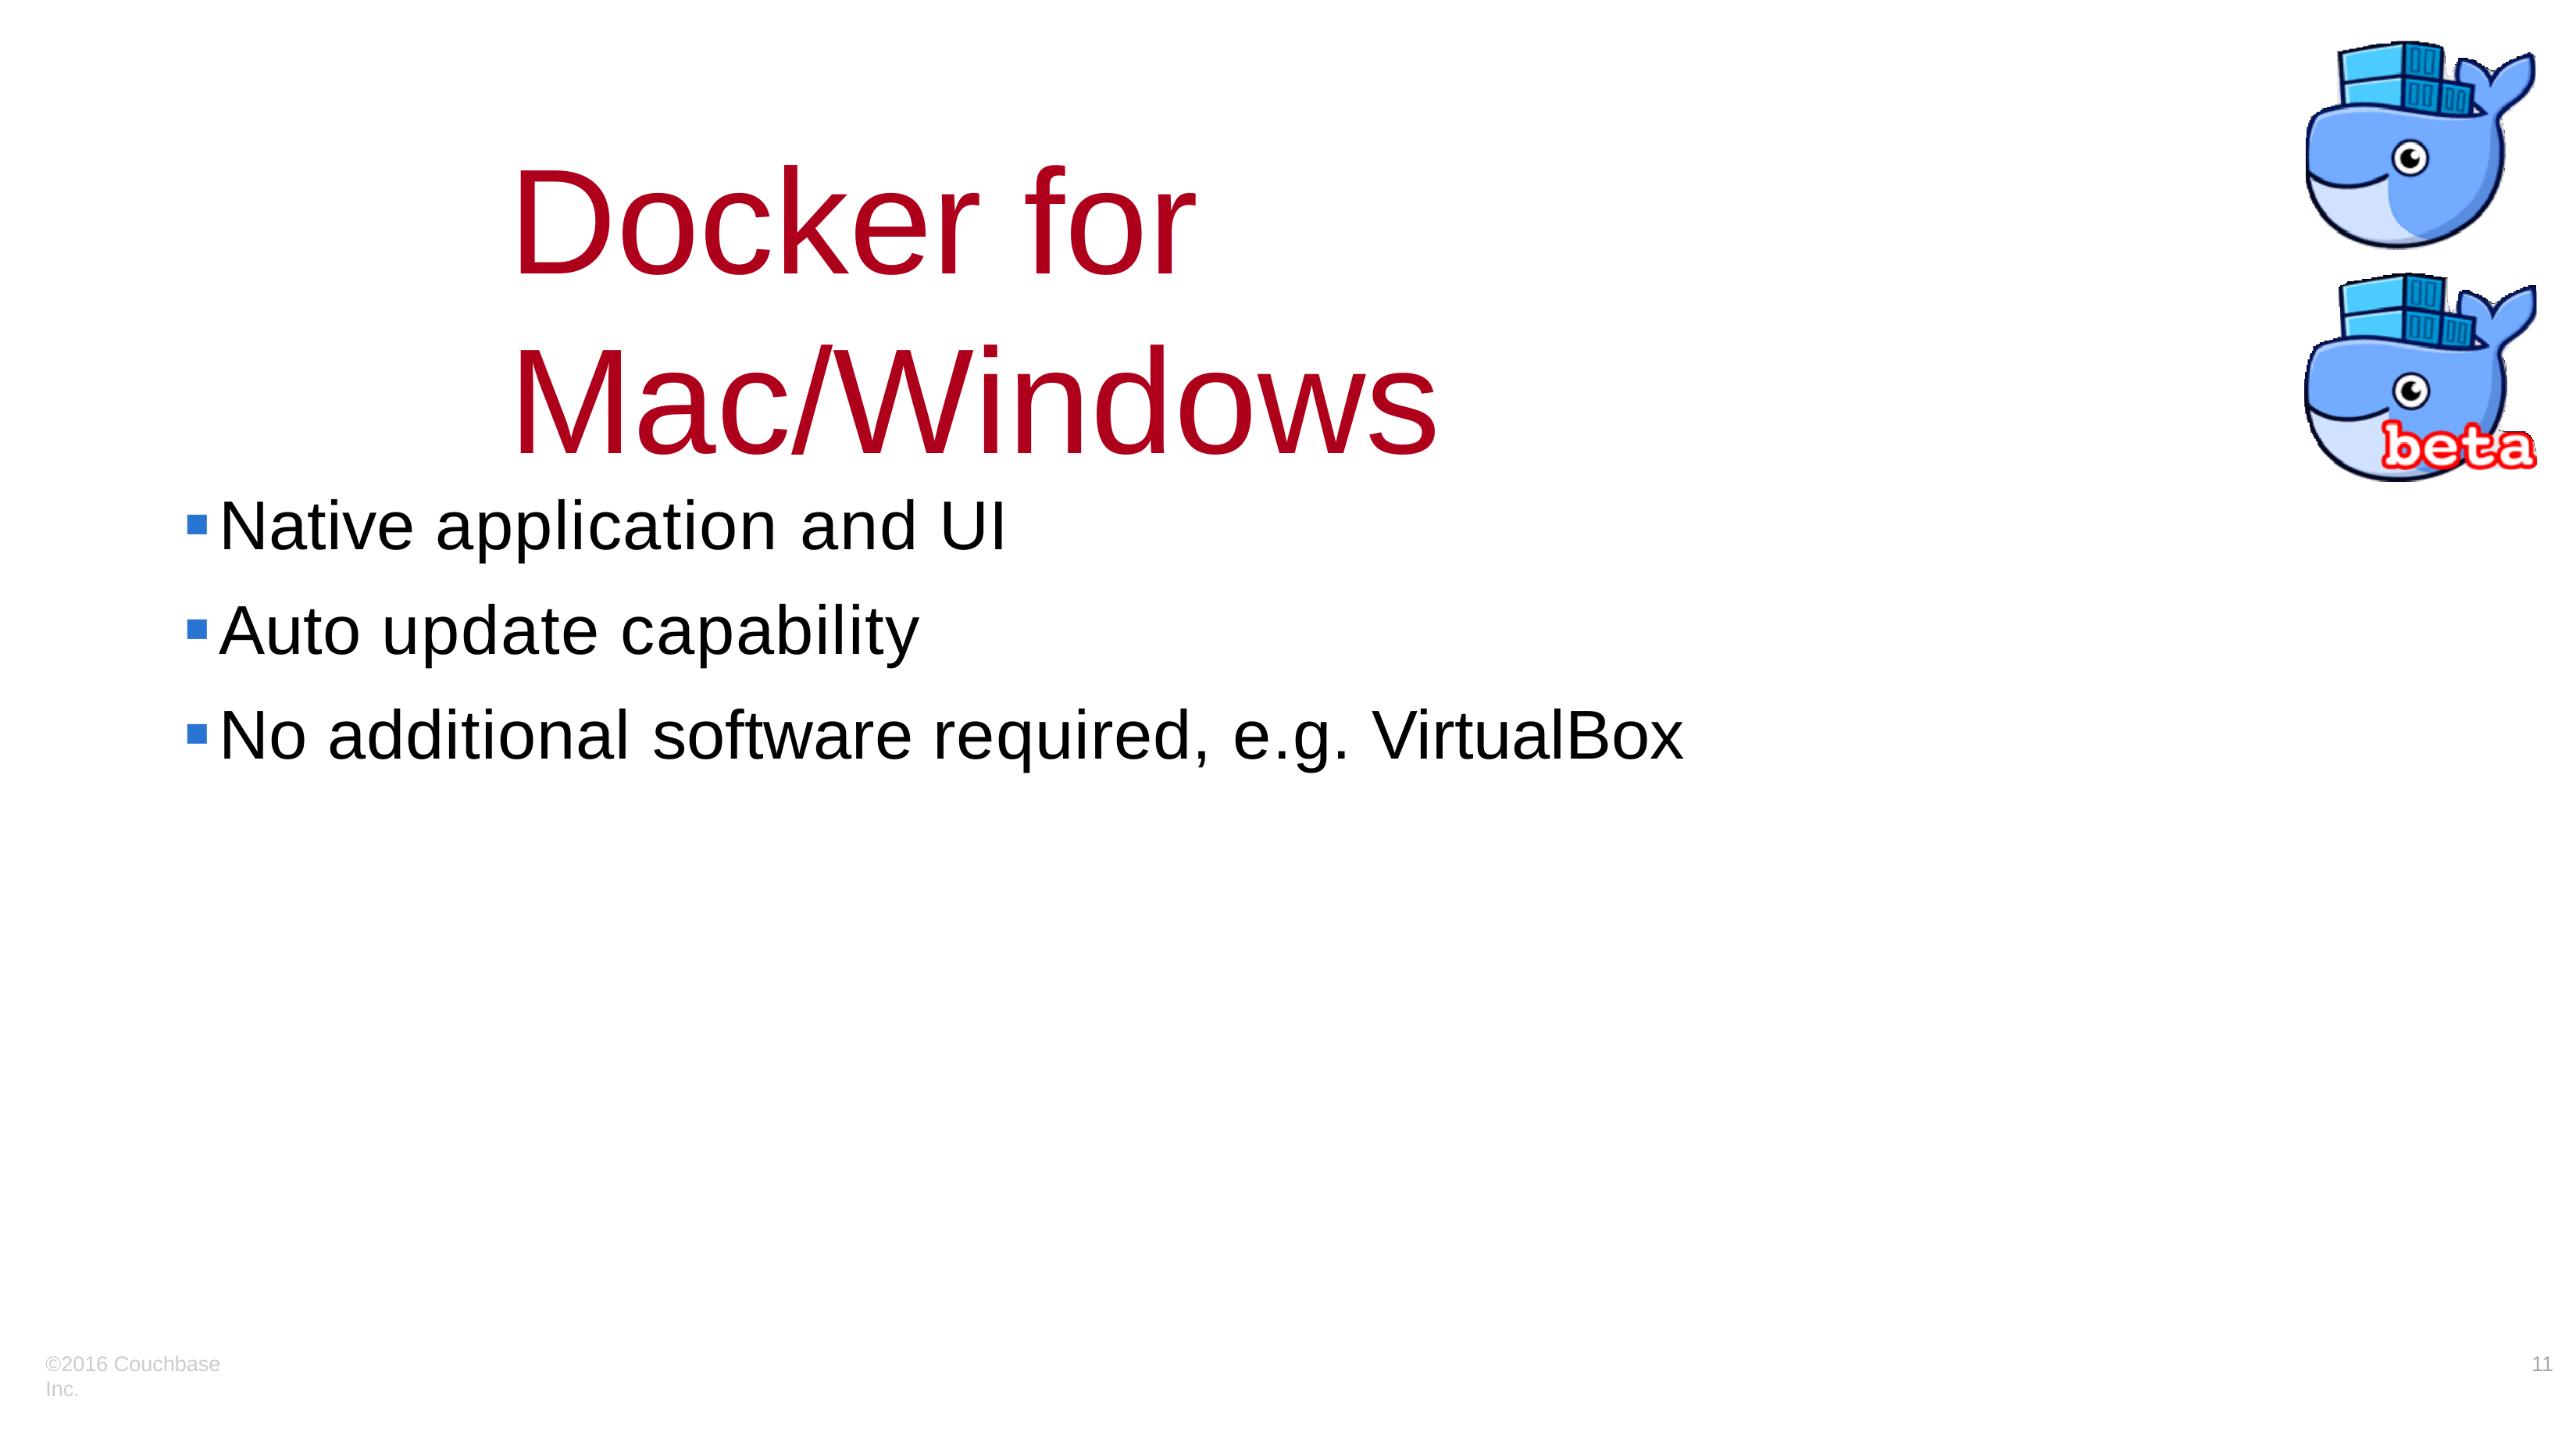

# Docker for Mac/Windows

Native application and UI
Auto update capability
No additional software required, e.g. VirtualBox
©2016 Couchbase Inc.
11